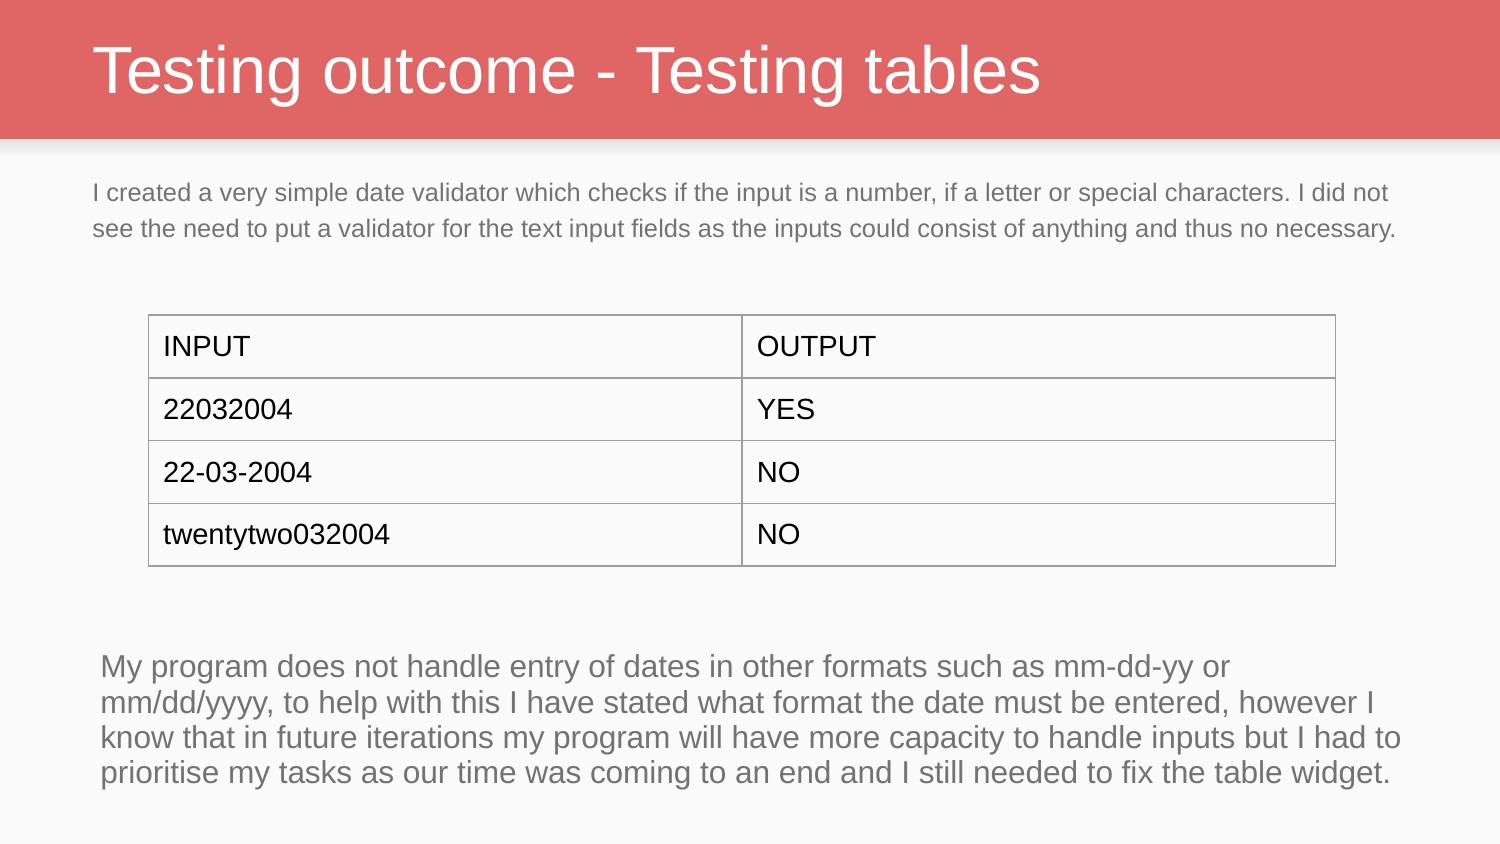

# Testing outcome - Testing tables
I created a very simple date validator which checks if the input is a number, if a letter or special characters. I did not see the need to put a validator for the text input fields as the inputs could consist of anything and thus no necessary.
| INPUT | OUTPUT |
| --- | --- |
| 22032004 | YES |
| 22-03-2004 | NO |
| twentytwo032004 | NO |
My program does not handle entry of dates in other formats such as mm-dd-yy or mm/dd/yyyy, to help with this I have stated what format the date must be entered, however I know that in future iterations my program will have more capacity to handle inputs but I had to prioritise my tasks as our time was coming to an end and I still needed to fix the table widget.